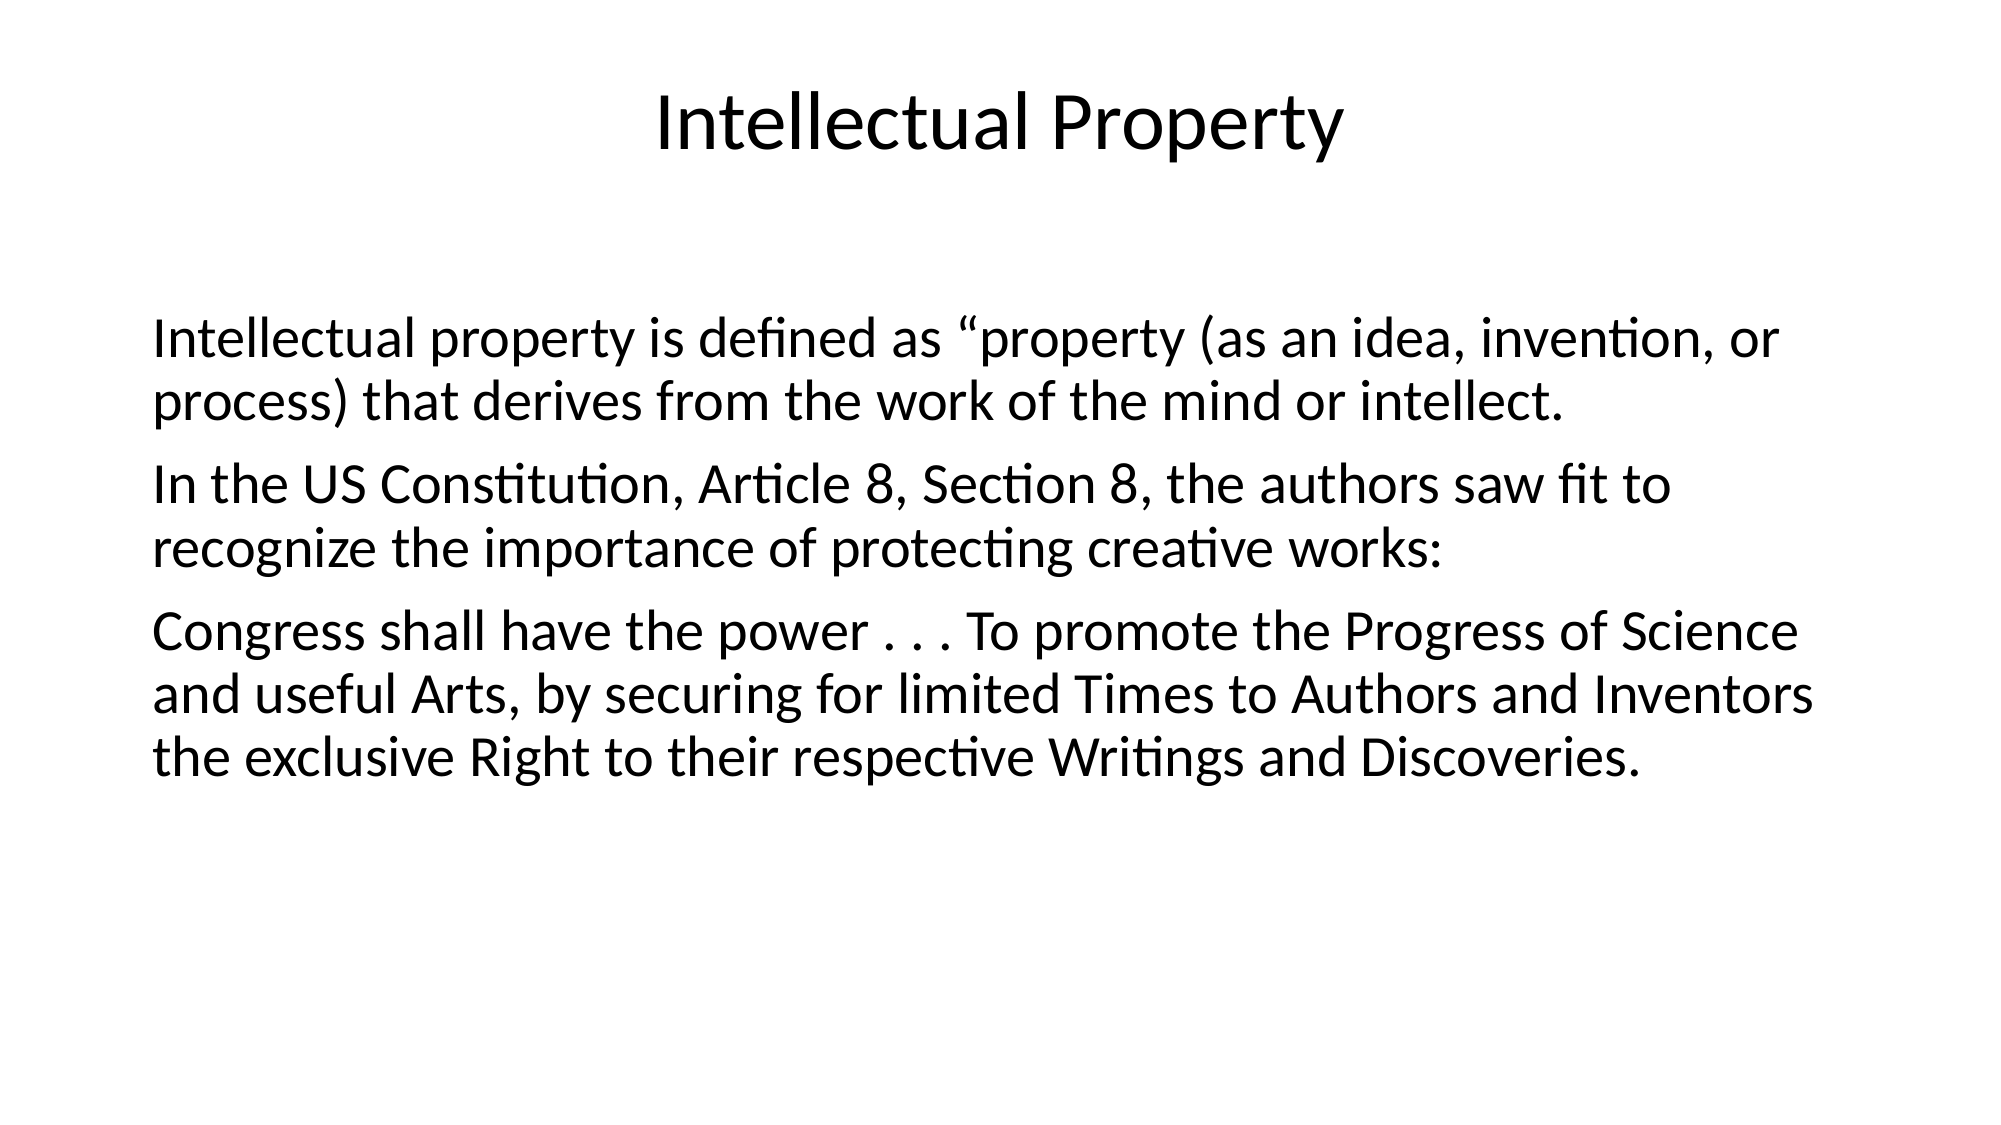

# Intellectual Property
Intellectual property is defined as “property (as an idea, invention, or process) that derives from the work of the mind or intellect.
In the US Constitution, Article 8, Section 8, the authors saw fit to recognize the importance of protecting creative works:
Congress shall have the power . . . To promote the Progress of Science and useful Arts, by securing for limited Times to Authors and Inventors the exclusive Right to their respective Writings and Discoveries.